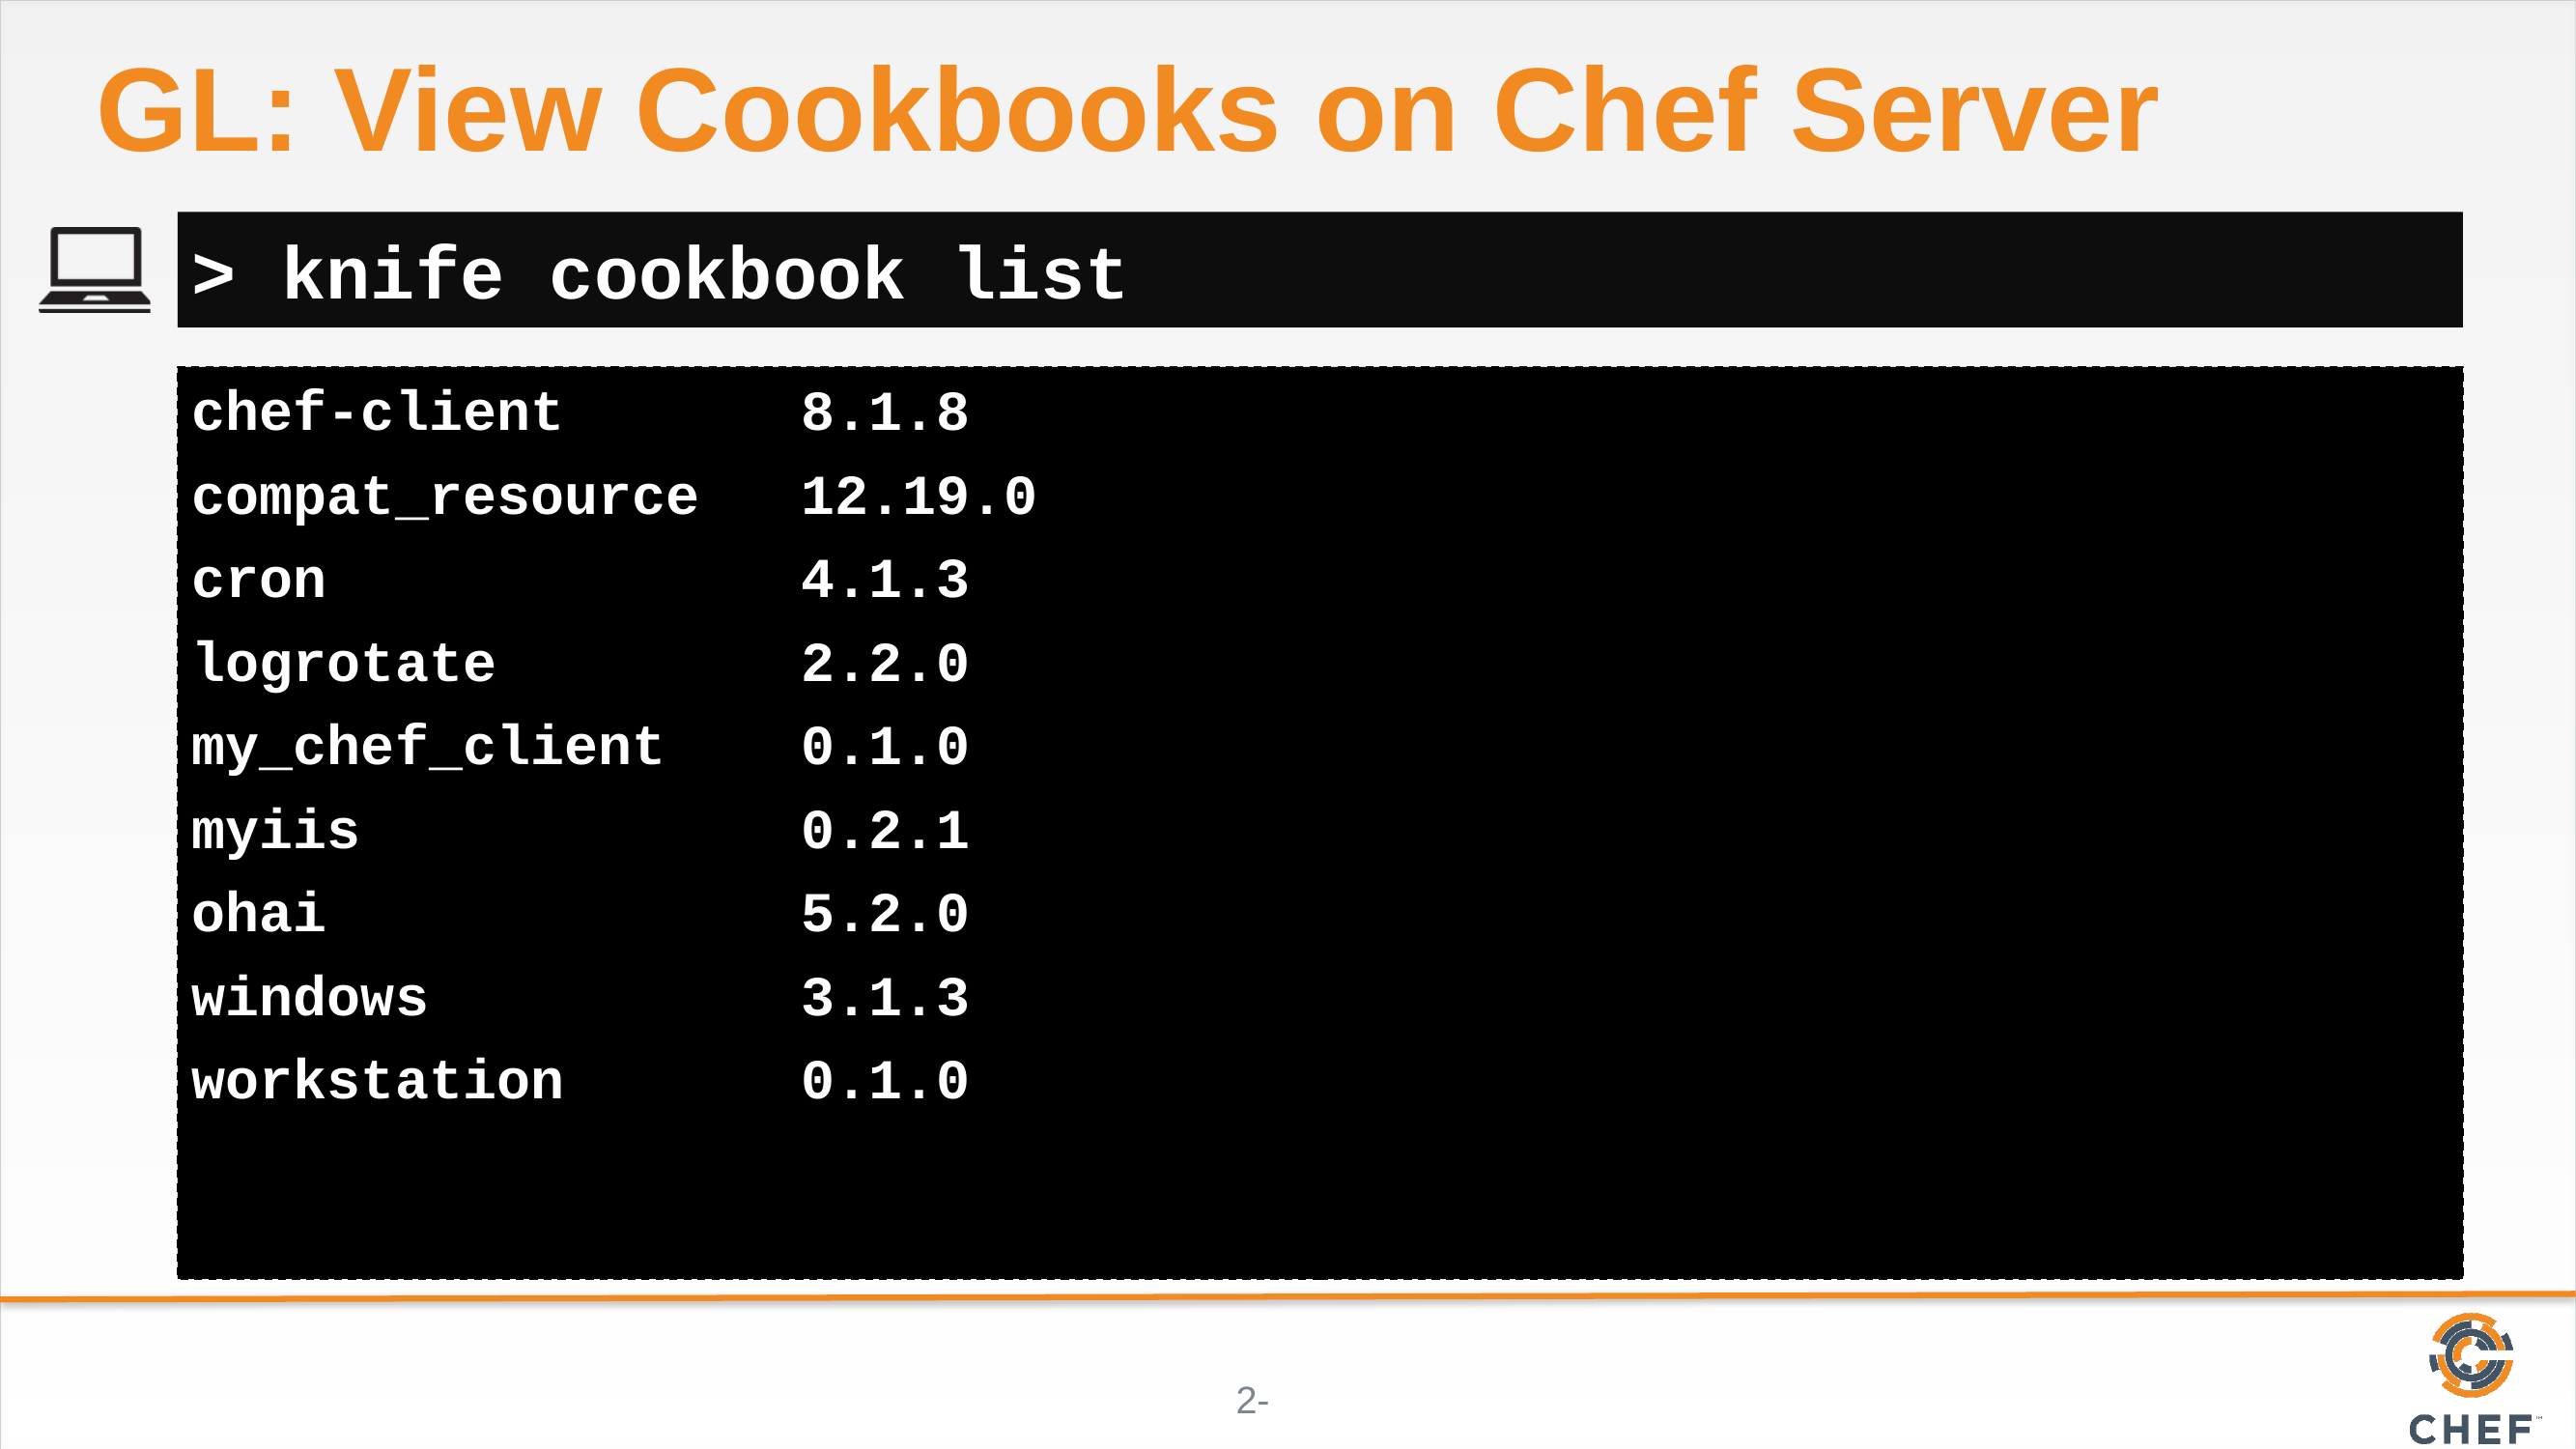

# GL: View Cookbooks on Chef Server
> knife cookbook list
chef-client       8.1.8
compat_resource   12.19.0
cron              4.1.3
logrotate         2.2.0
my_chef_client    0.1.0
myiis             0.2.1
ohai              5.2.0
windows           3.1.3
workstation       0.1.0